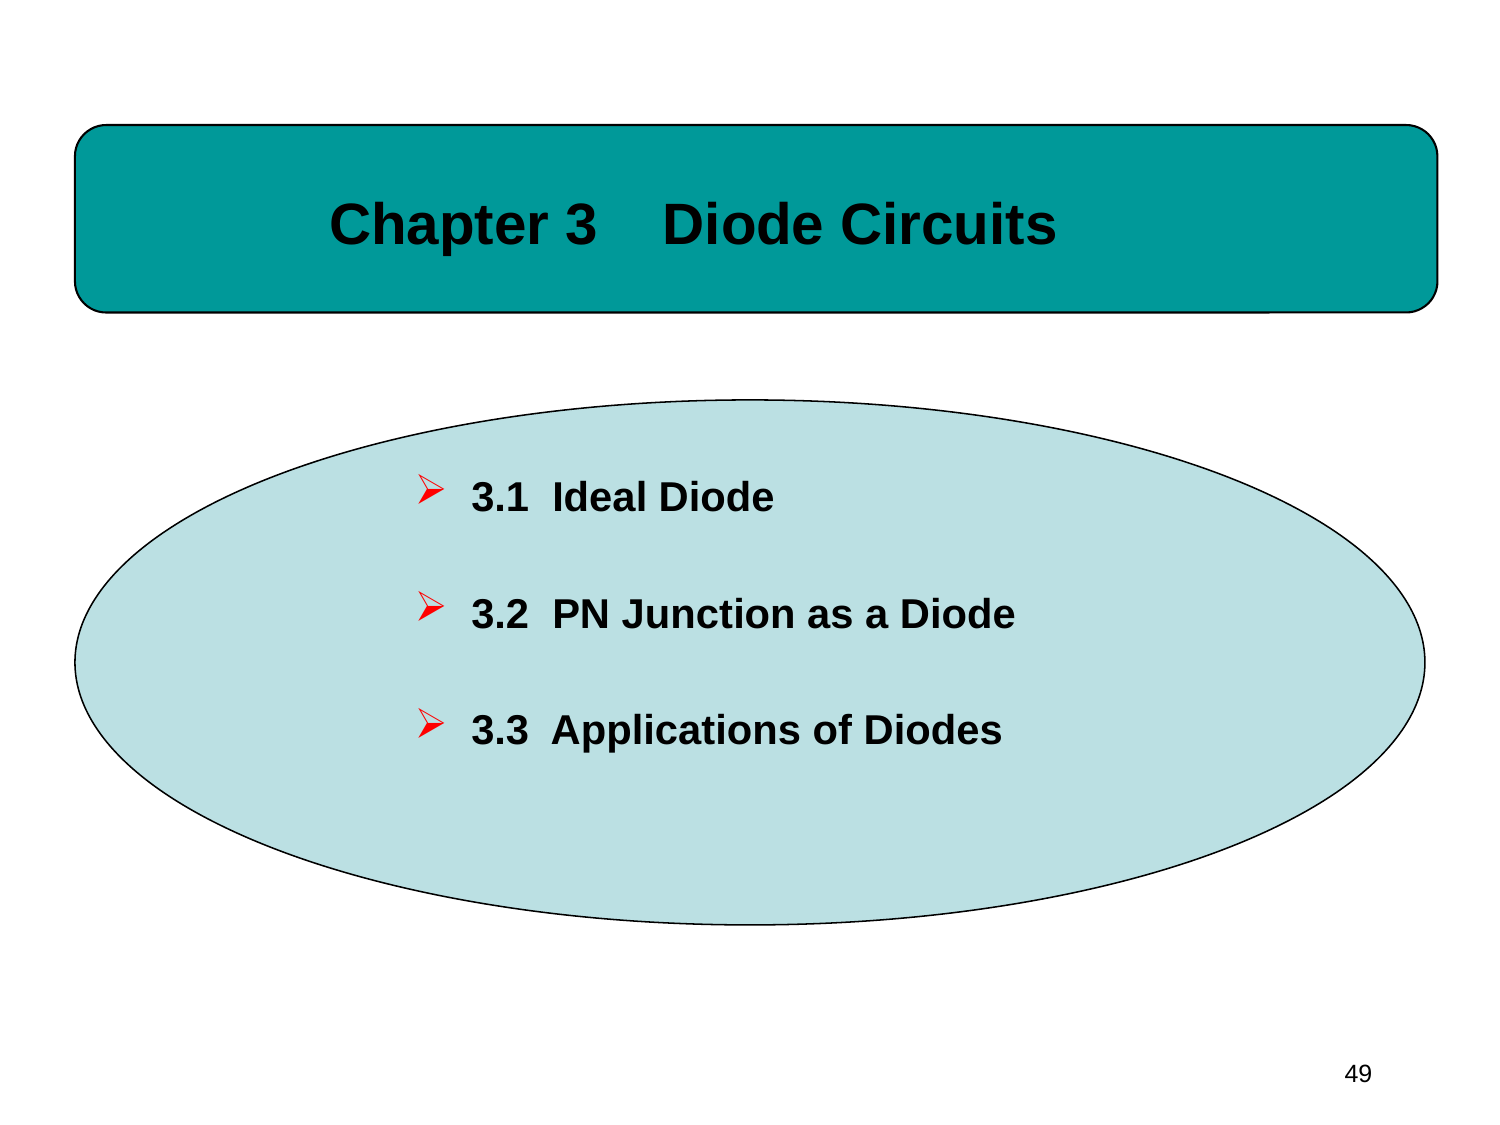

# Chapter 3    Diode Circuits
3.1  Ideal Diode

3.2  PN Junction as a Diode

3.3  Applications of Diodes
49